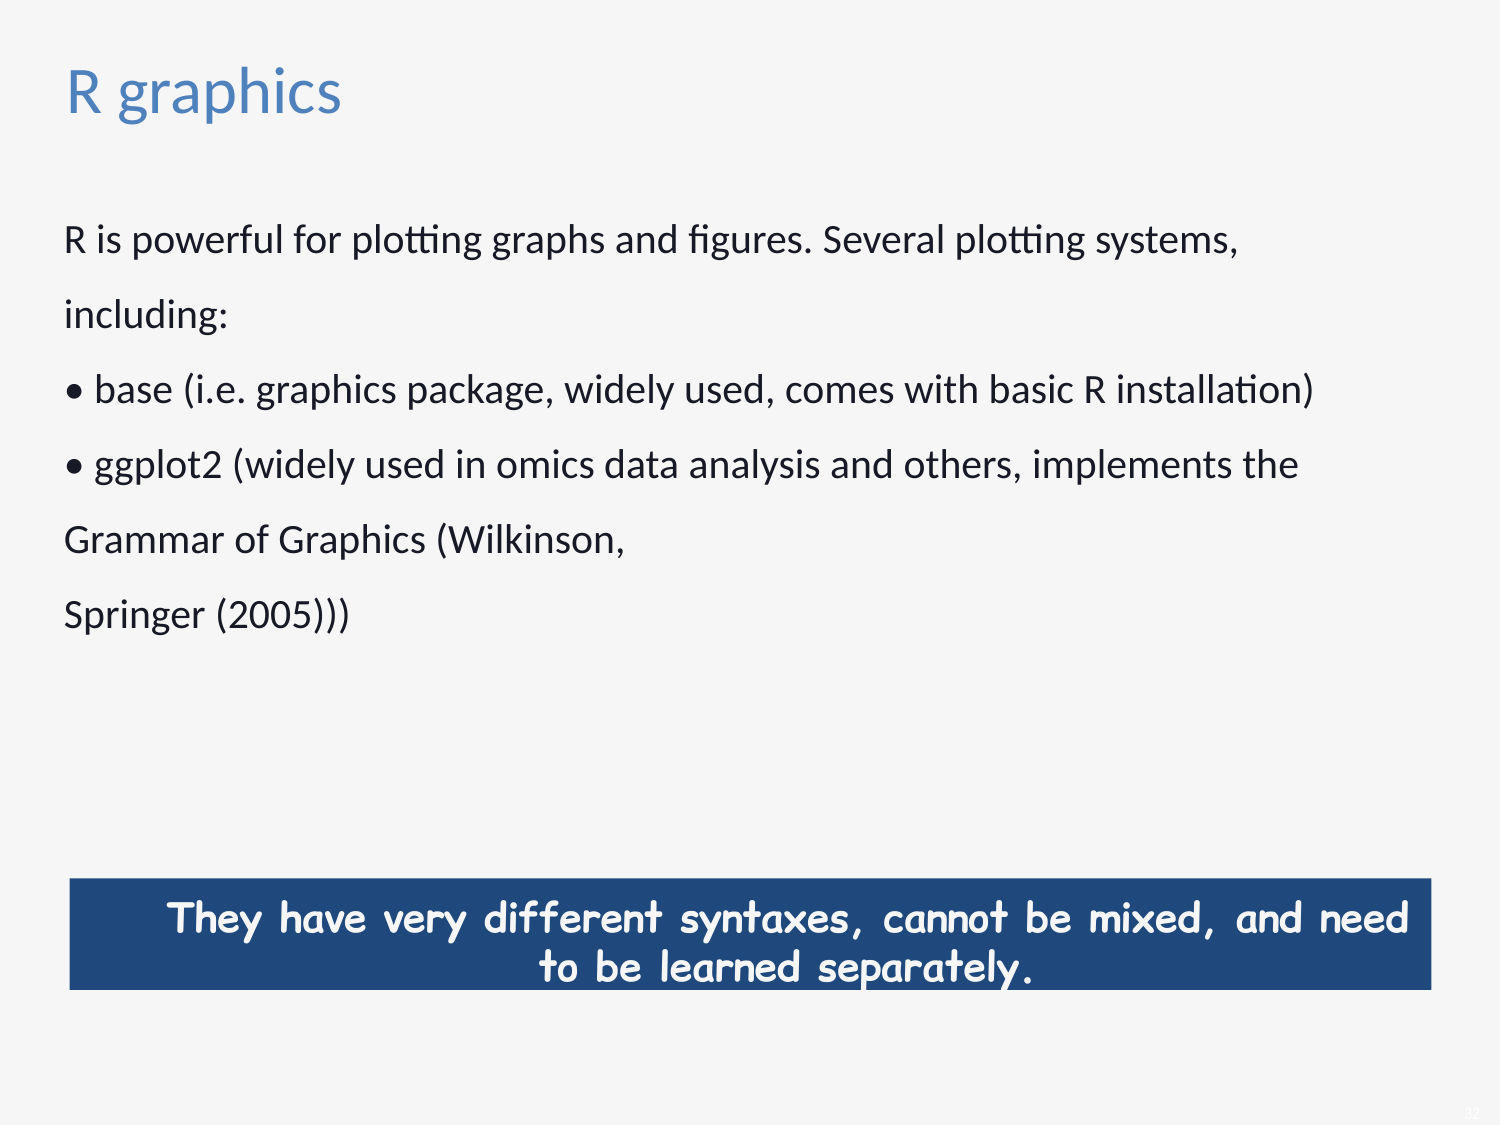

# R graphics
R is powerful for plotting graphs and figures. Several plotting systems, including:
• base (i.e. graphics package, widely used, comes with basic R installation)
• ggplot2 (widely used in omics data analysis and others, implements the Grammar of Graphics (Wilkinson,
Springer (2005)))

They have very different syntaxes, cannot be mixed, and need to be learned separately.
32